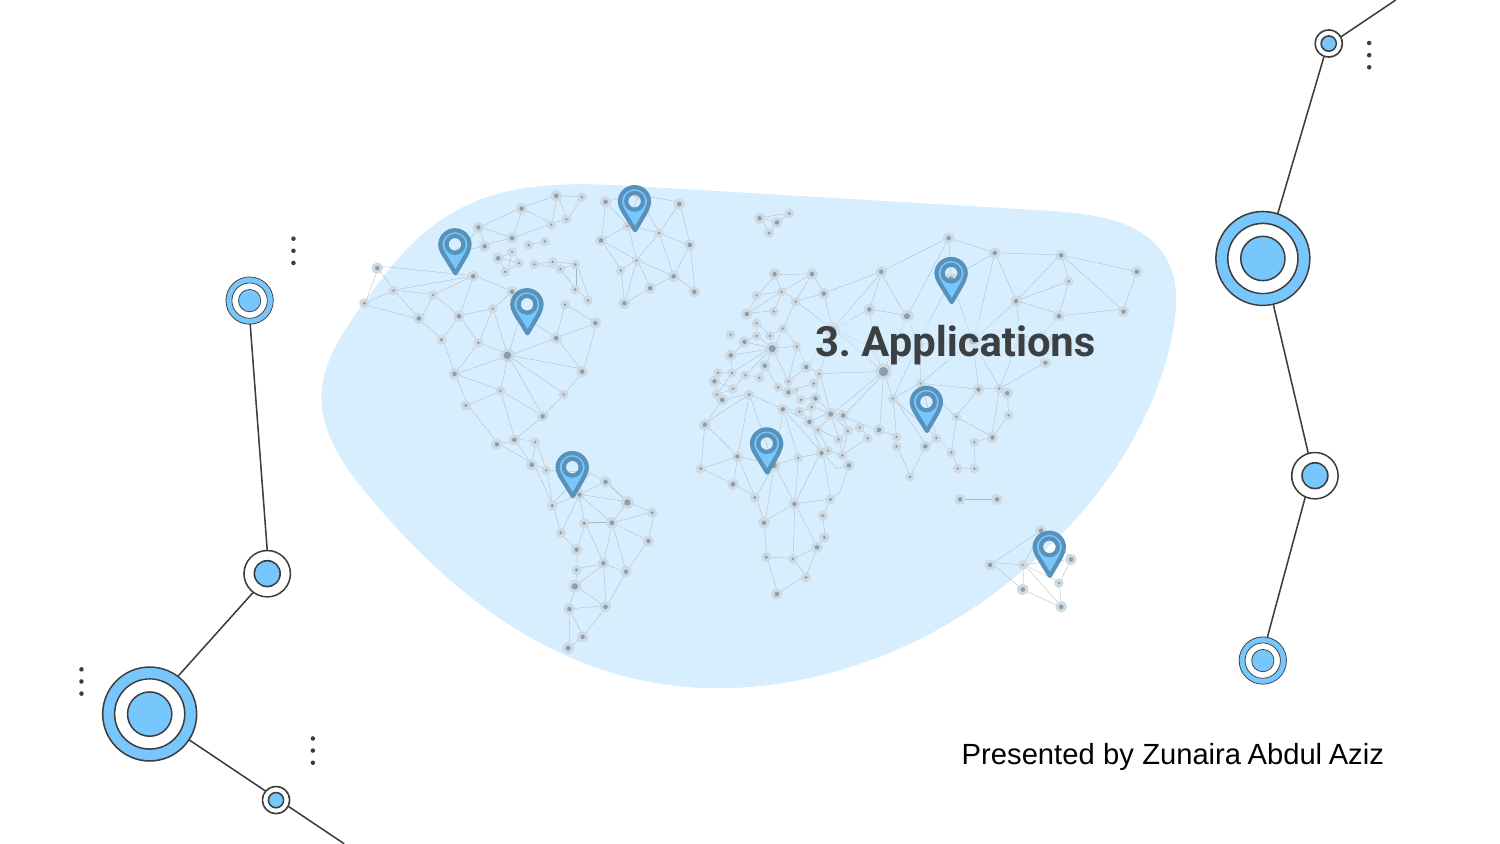

# 3. Applications

Presented by Zunaira Abdul Aziz